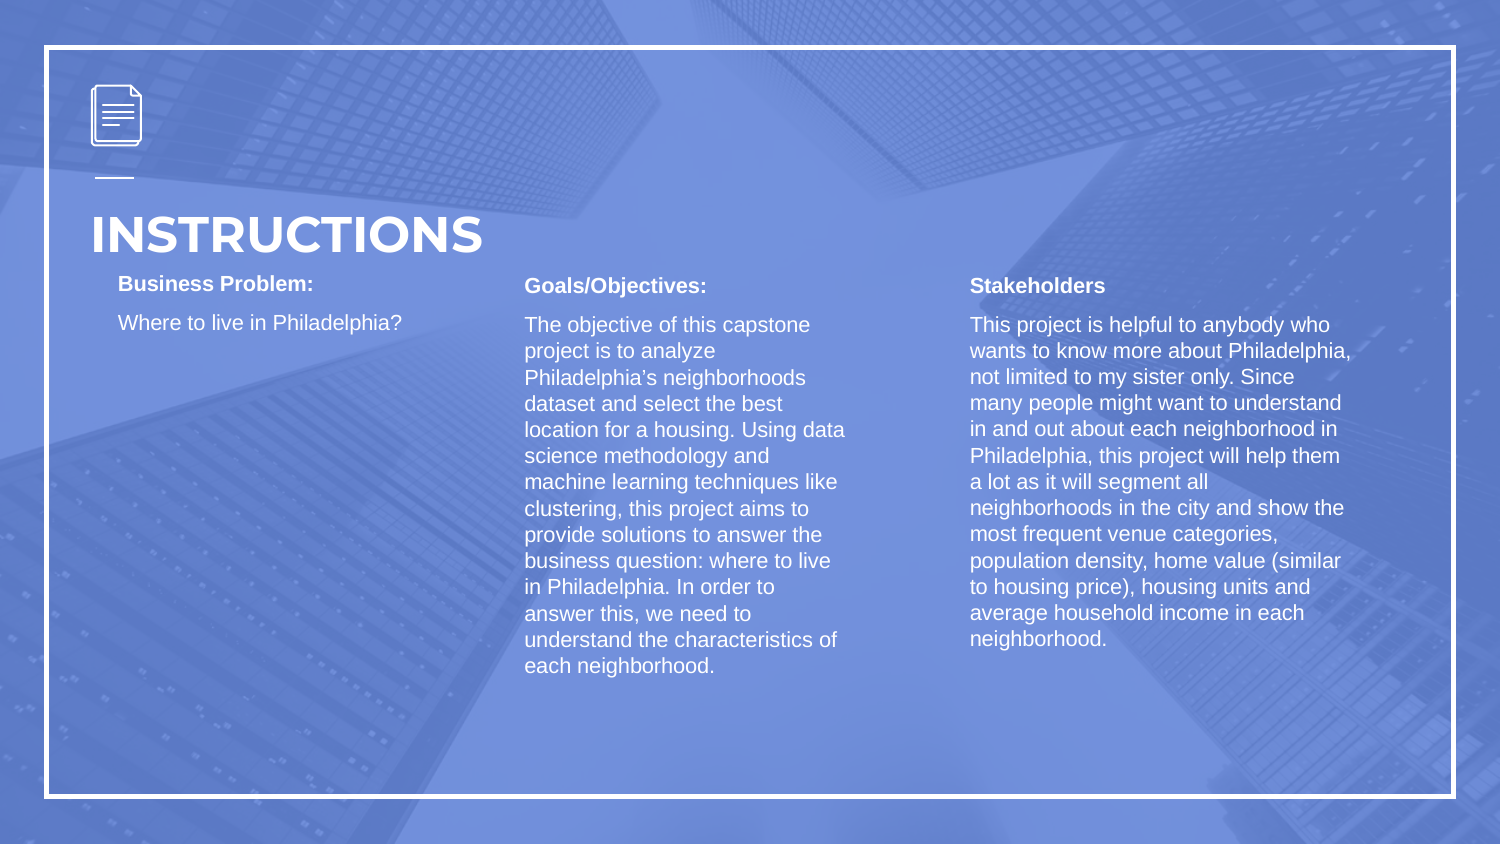

# INSTRUCTIONS
Business Problem:
Where to live in Philadelphia?

Stakeholders
This project is helpful to anybody who wants to know more about Philadelphia, not limited to my sister only. Since many people might want to understand in and out about each neighborhood in Philadelphia, this project will help them a lot as it will segment all neighborhoods in the city and show the most frequent venue categories, population density, home value (similar to housing price), housing units and average household income in each neighborhood.

Goals/Objectives:
The objective of this capstone project is to analyze Philadelphia’s neighborhoods dataset and select the best location for a housing. Using data science methodology and machine learning techniques like clustering, this project aims to provide solutions to answer the business question: where to live in Philadelphia. In order to answer this, we need to understand the characteristics of each neighborhood.